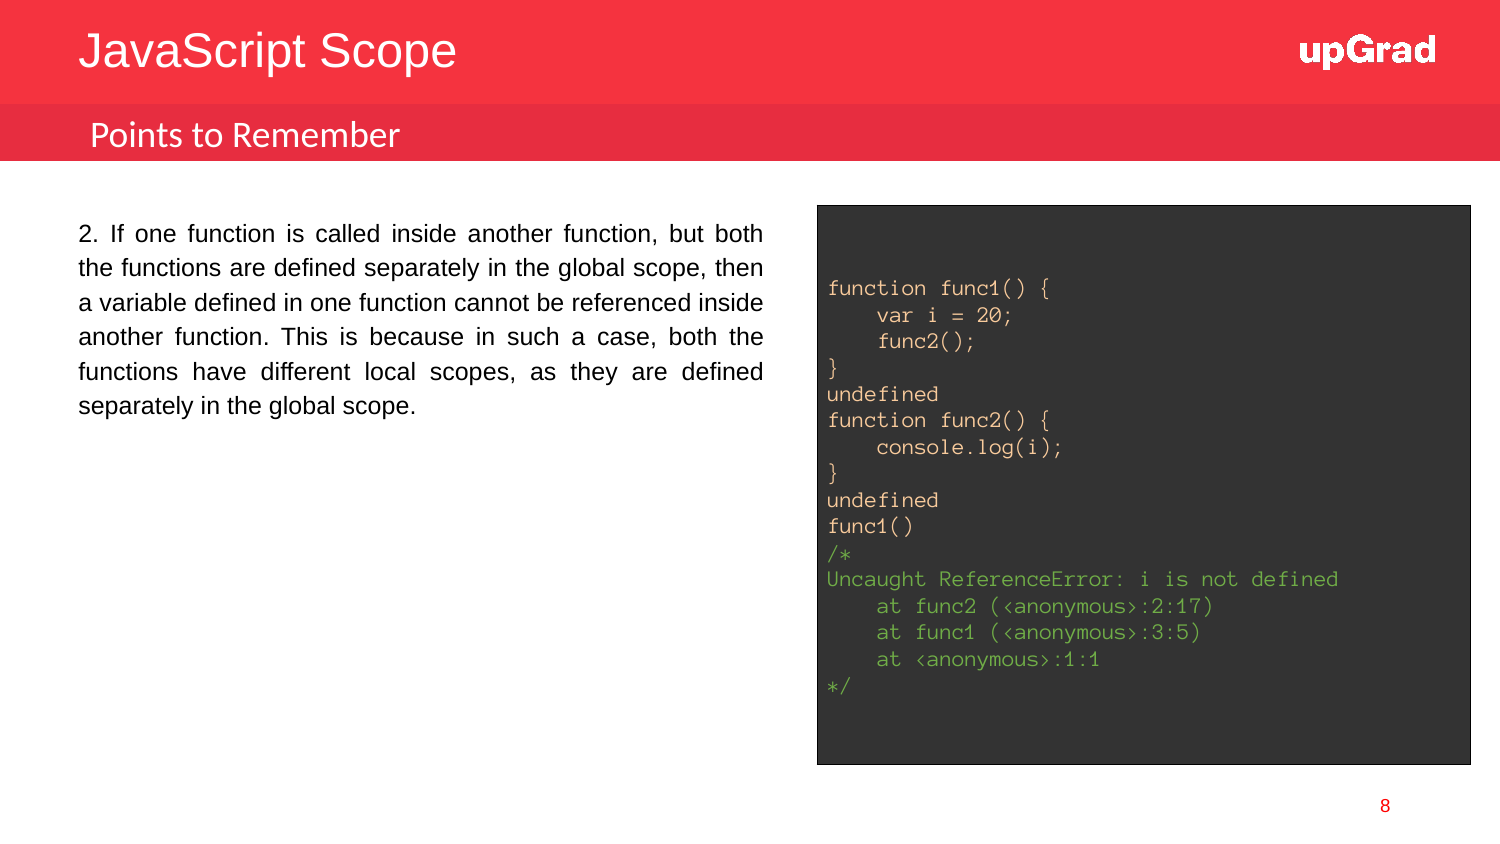

JavaScript Scope
Points to Remember
| function func1() { var i = 20; func2(); } undefined function func2() { console.log(i); } undefined func1() /\* Uncaught ReferenceError: i is not defined at func2 (<anonymous>:2:17) at func1 (<anonymous>:3:5) at <anonymous>:1:1 \*/ |
| --- |
2. If one function is called inside another function, but both the functions are defined separately in the global scope, then a variable defined in one function cannot be referenced inside another function. This is because in such a case, both the functions have different local scopes, as they are defined separately in the global scope.
8